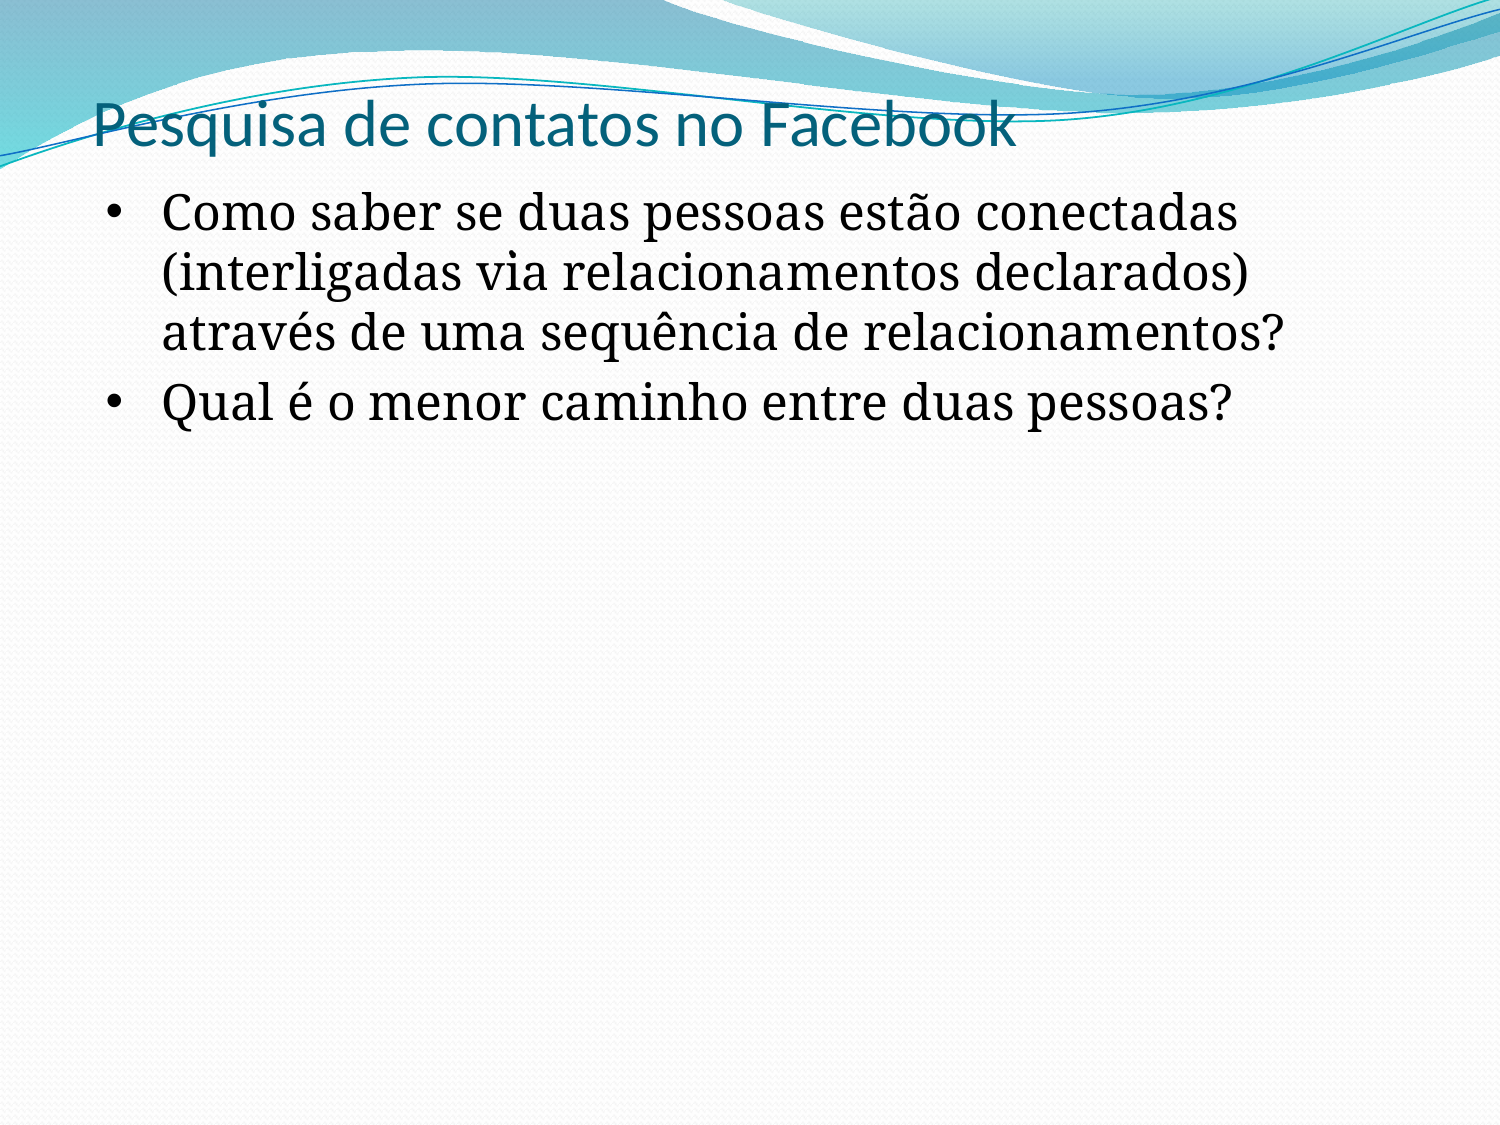

# Pesquisa de contatos no Facebook
Como saber se duas pessoas estão conectadas (interligadas via relacionamentos declarados) através de uma sequência de relacionamentos?
Qual é o menor caminho entre duas pessoas?
.